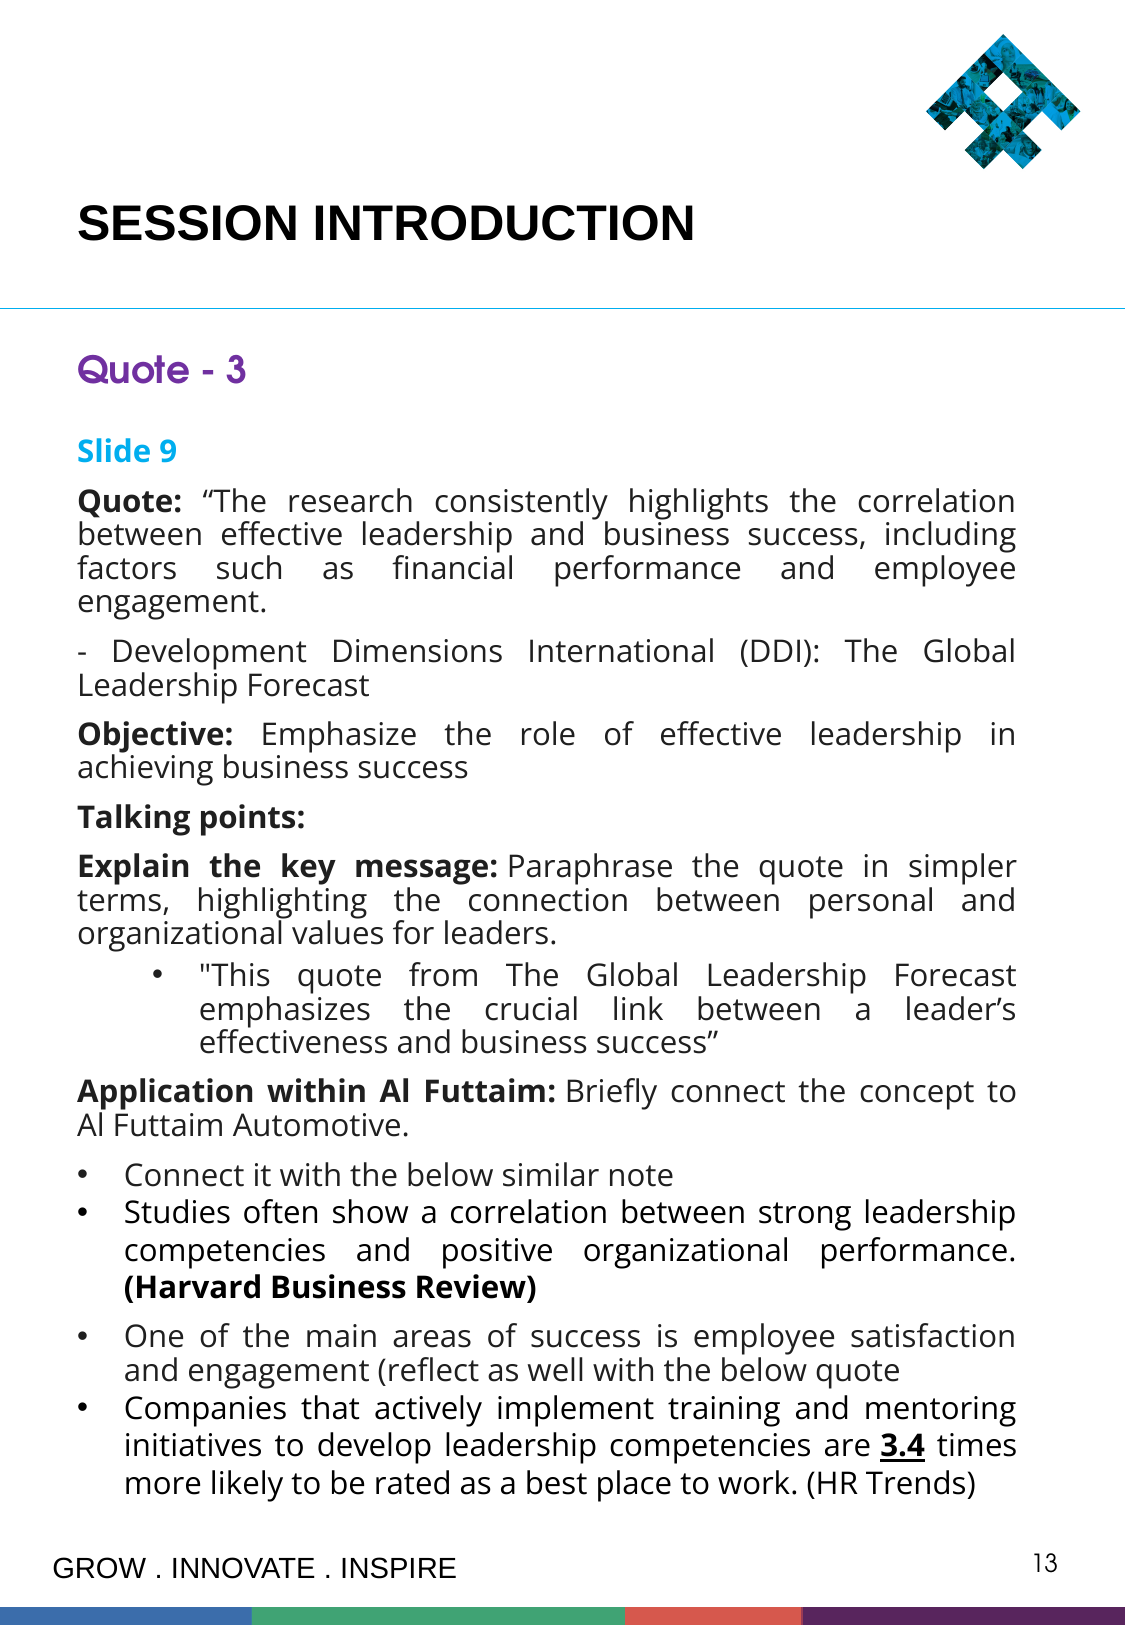

# SESSION INTRODUCTION
Quote - 3
Slide 9
Quote: “The research consistently highlights the correlation between effective leadership and business success, including factors such as financial performance and employee engagement.
- Development Dimensions International (DDI): The Global Leadership Forecast
Objective: Emphasize the role of effective leadership in achieving business success
Talking points:
Explain the key message: Paraphrase the quote in simpler terms, highlighting the connection between personal and organizational values for leaders.
"This quote from The Global Leadership Forecast emphasizes the crucial link between a leader’s effectiveness and business success”
Application within Al Futtaim: Briefly connect the concept to Al Futtaim Automotive.
Connect it with the below similar note
Studies often show a correlation between strong leadership competencies and positive organizational performance. (Harvard Business Review)
One of the main areas of success is employee satisfaction and engagement (reflect as well with the below quote
Companies that actively implement training and mentoring initiatives to develop leadership competencies are 3.4 times more likely to be rated as a best place to work. (HR Trends)

13